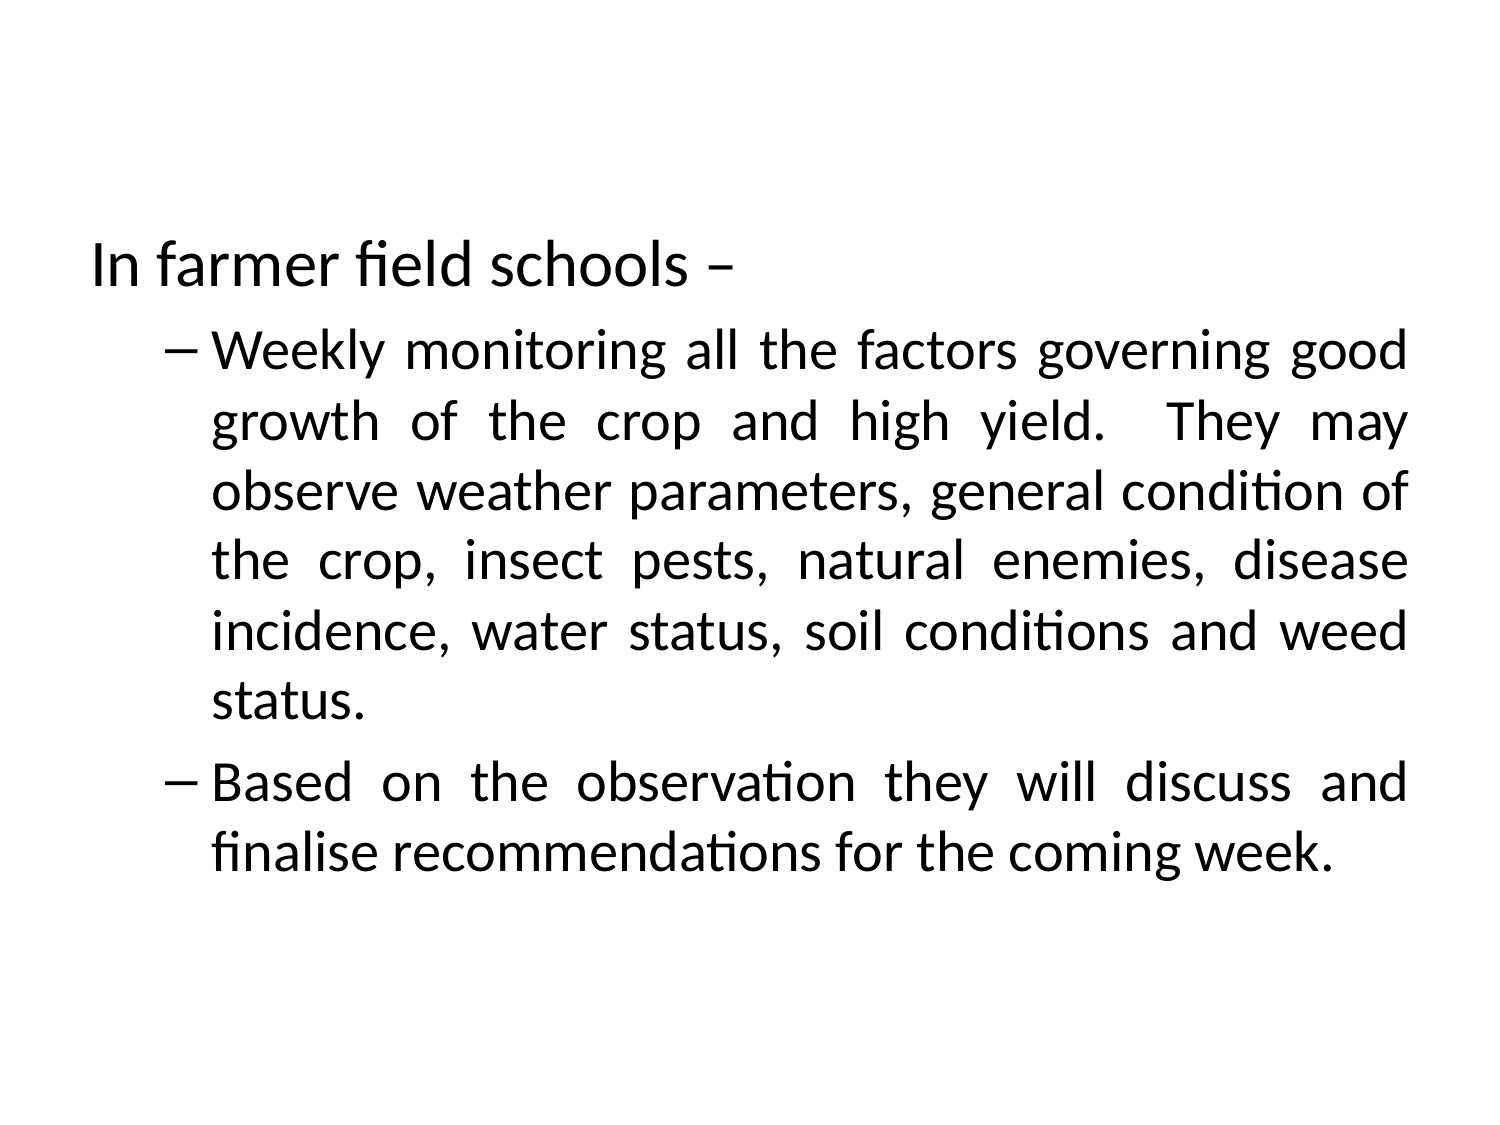

In farmer field schools –
Weekly monitoring all the factors governing good growth of the crop and high yield.  They may observe weather parameters, general condition of the crop, insect pests, natural enemies, disease incidence, water status, soil conditions and weed status.
Based on the observation they will discuss and finalise recommendations for the coming week.